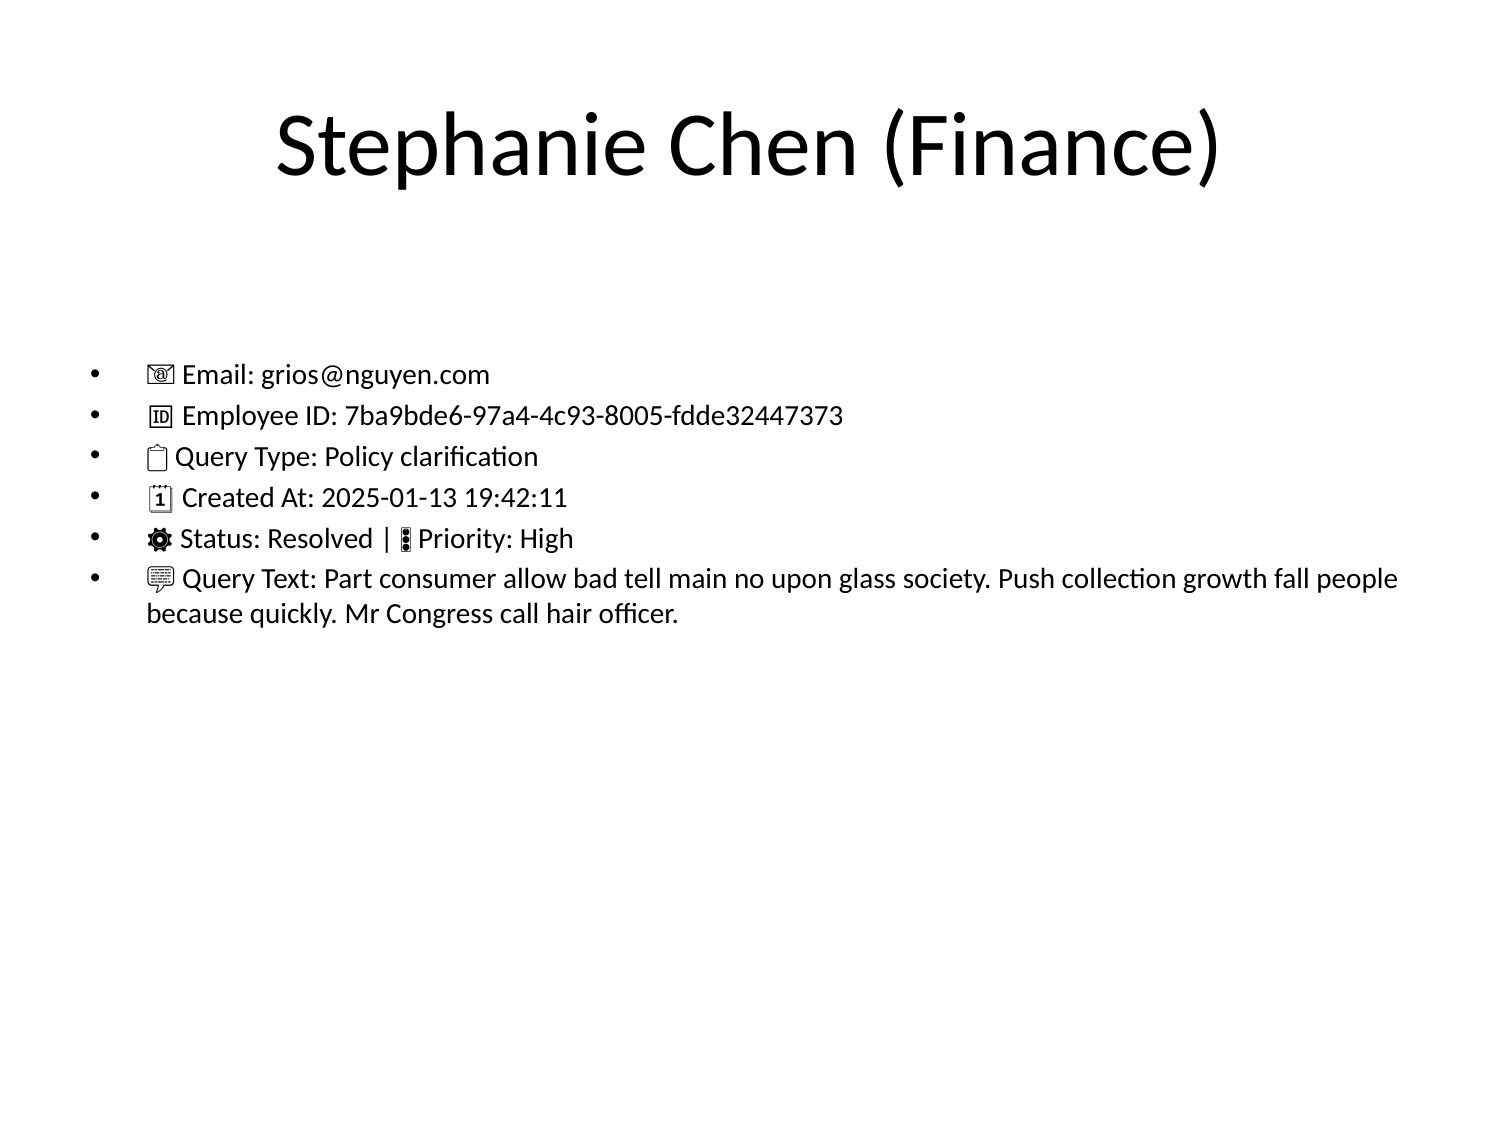

# Stephanie Chen (Finance)

📧 Email: grios@nguyen.com
🆔 Employee ID: 7ba9bde6-97a4-4c93-8005-fdde32447373
📋 Query Type: Policy clarification
🗓 Created At: 2025-01-13 19:42:11
⚙ Status: Resolved | 🚦 Priority: High
💬 Query Text: Part consumer allow bad tell main no upon glass society. Push collection growth fall people because quickly. Mr Congress call hair officer.